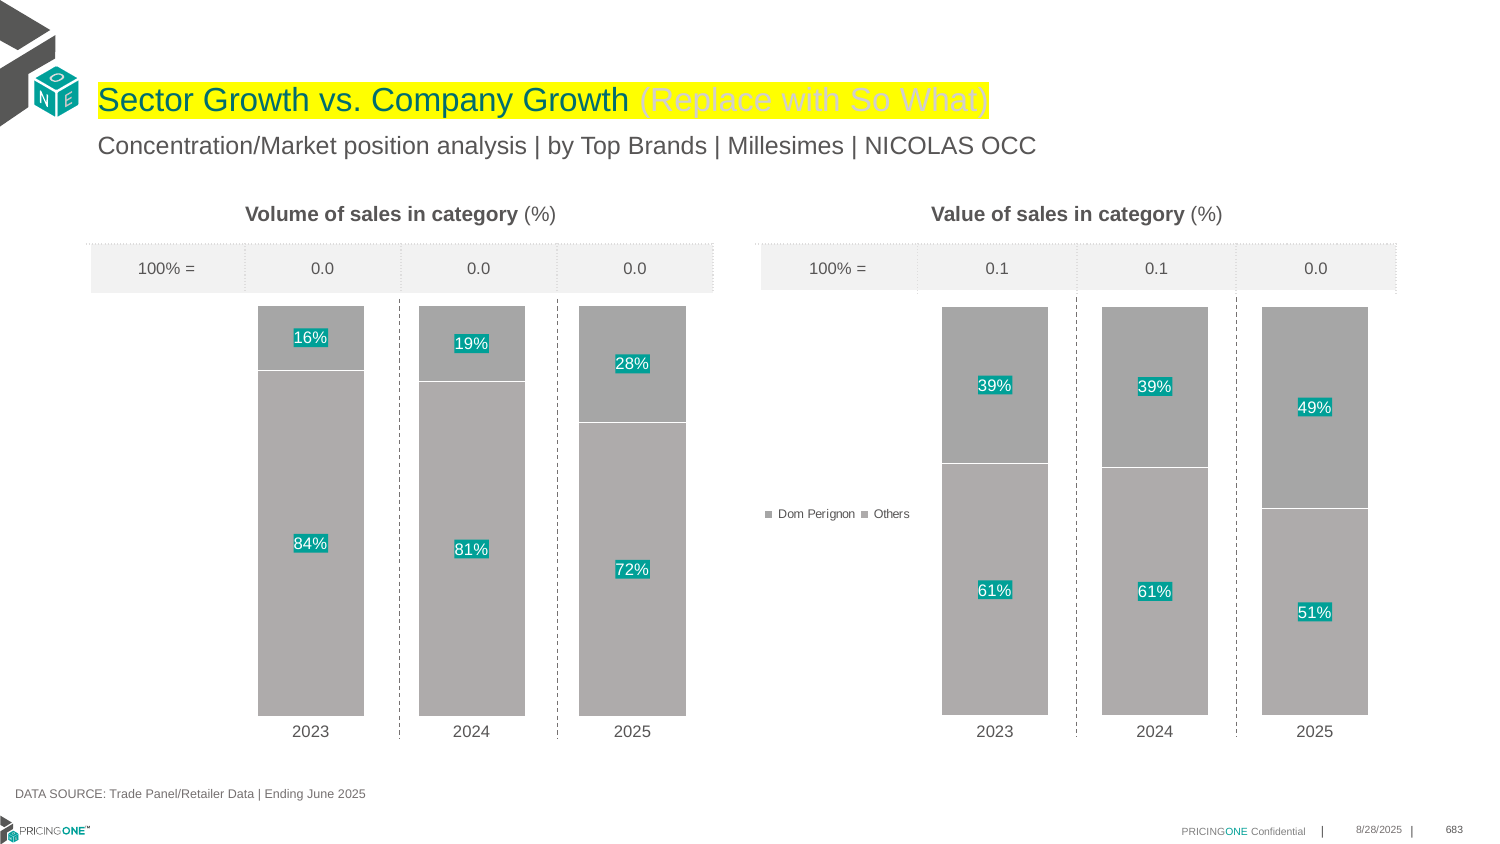

# Sector Growth vs. Company Growth (Replace with So What)
Concentration/Market position analysis | by Top Brands | Millesimes | NICOLAS OCC
| Volume of sales in category (%) |  |  |  |
| --- | --- | --- | --- |
| 100% = | 0.0 | 0.0 | 0.0 |
| Value of sales in category (%) |  |  |  |
| --- | --- | --- | --- |
| 100% = | 0.1 | 0.1 | 0.0 |

### Chart

| Category | Others | Dom Perignon |
|---|---|---|
| 2023 | 0.8425196850393701 | 0.15748031496062992 |
| 2024 | 0.8138888888888888 | 0.18611111111111112 |
| 2025 | 0.7153846153846154 | 0.2846153846153846 |

### Chart

| Category | Others | Dom Perignon |
|---|---|---|
| 2023 | 0.6148830140665865 | 0.3851169859334134 |
| 2024 | 0.6070828176091334 | 0.3929171823908666 |
| 2025 | 0.5069142125480154 | 0.4930857874519846 |
DATA SOURCE: Trade Panel/Retailer Data | Ending June 2025

8/28/2025
683